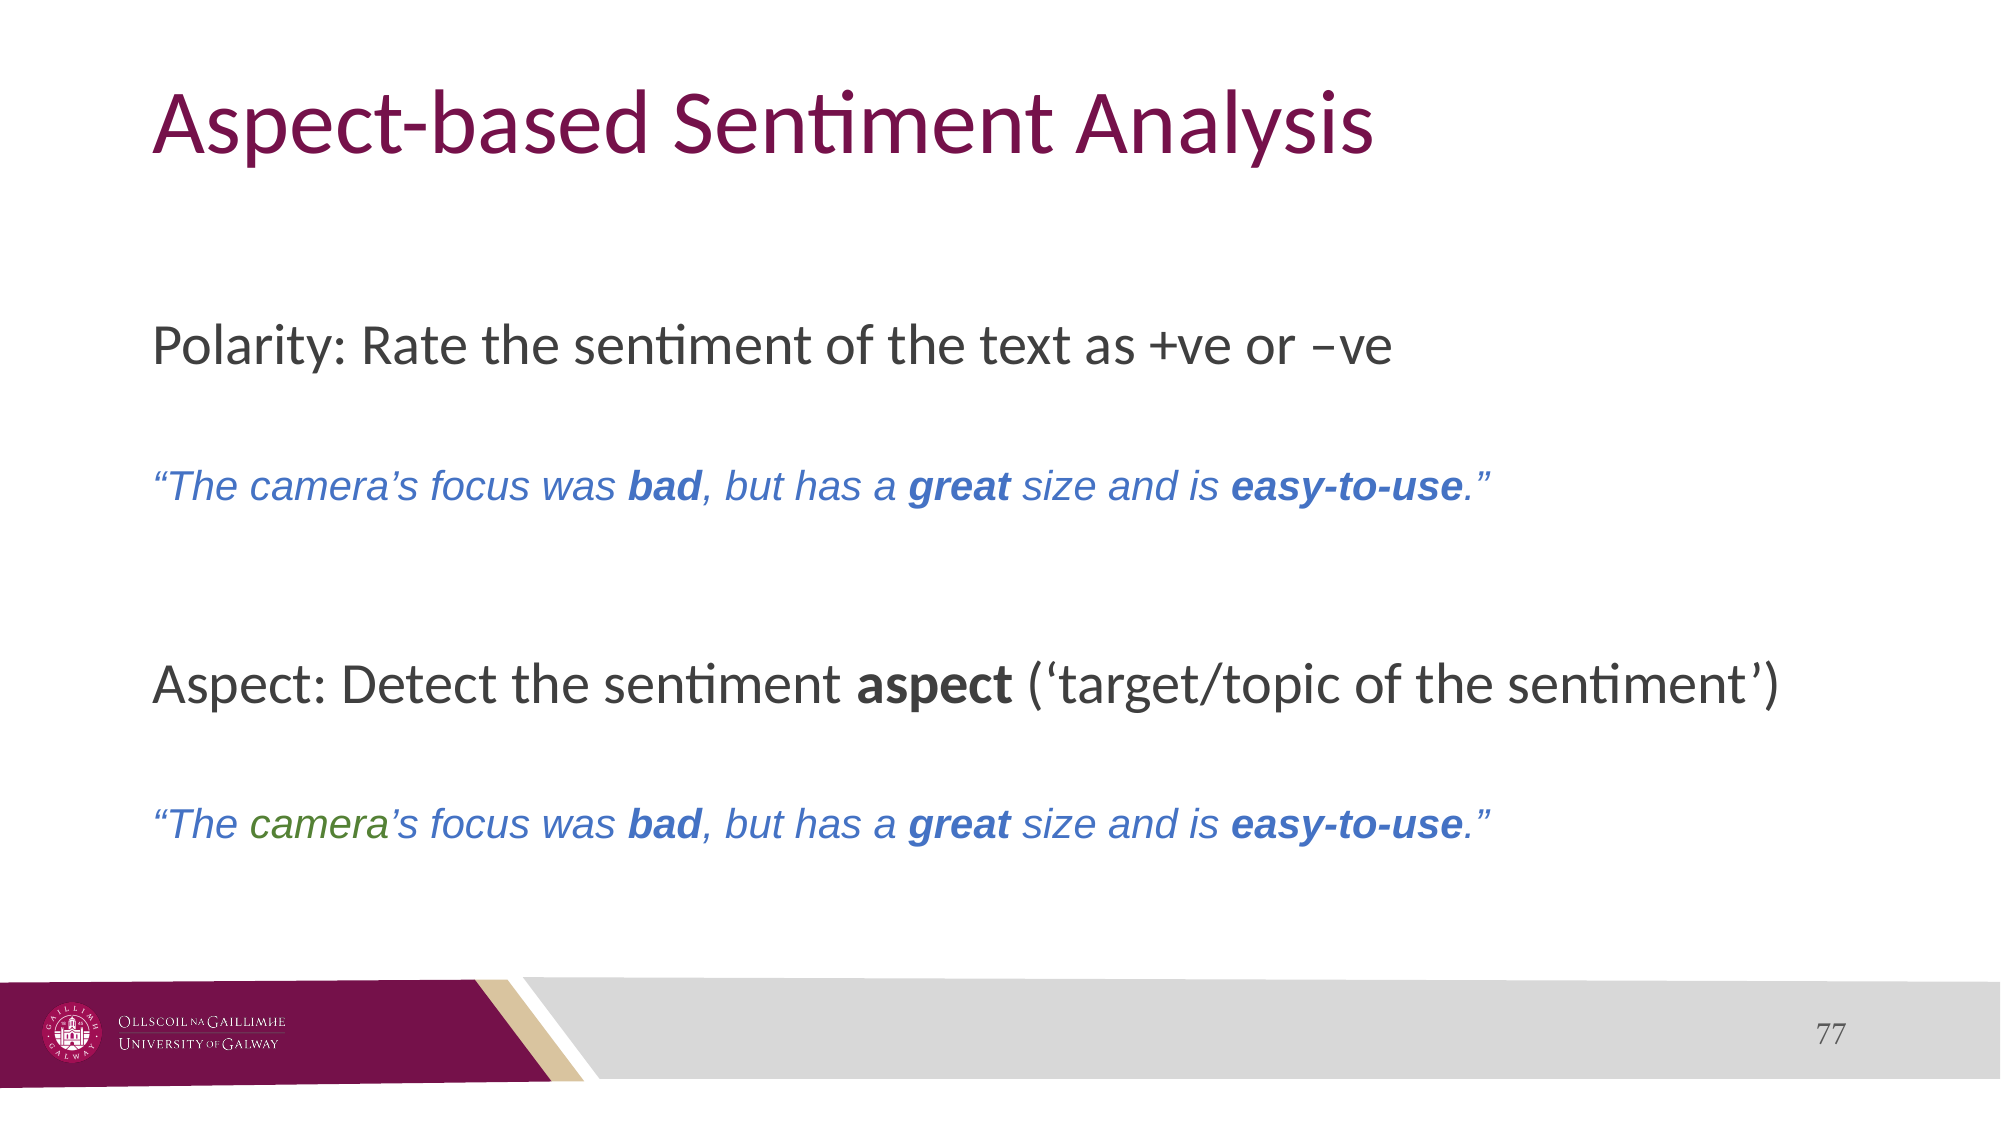

# Aspect-based Sentiment Analysis
Polarity: Rate the sentiment of the text as +ve or –ve

“The camera’s focus was bad, but has a great size and is easy-to-use.”

Aspect: Detect the sentiment aspect (‘target/topic of the sentiment’)

“The camera’s focus was bad, but has a great size and is easy-to-use.”
77